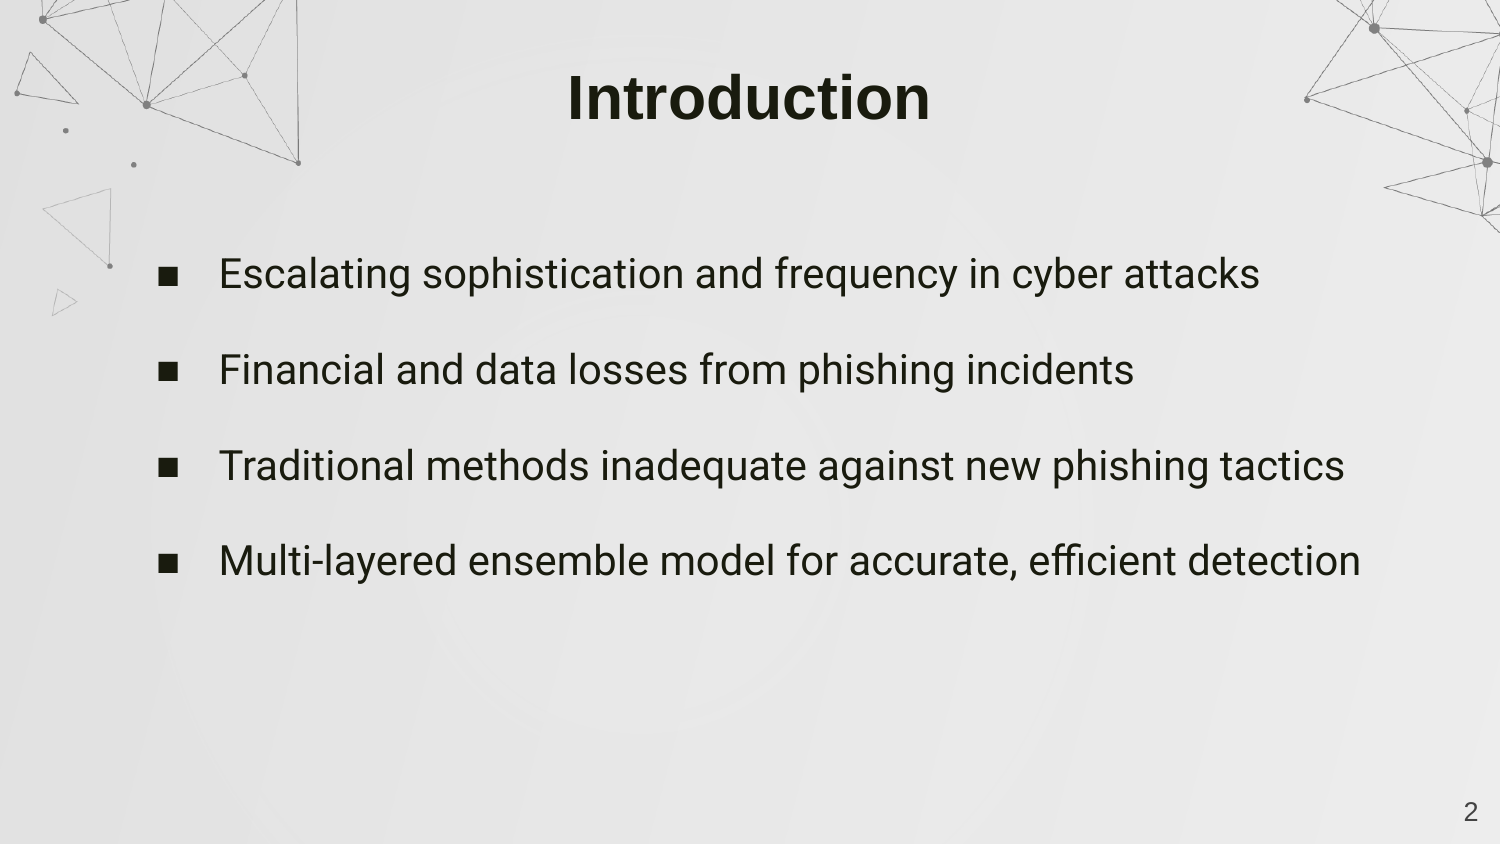

# Introduction
Escalating sophistication and frequency in cyber attacks
Financial and data losses from phishing incidents
Traditional methods inadequate against new phishing tactics
Multi-layered ensemble model for accurate, efficient detection
2